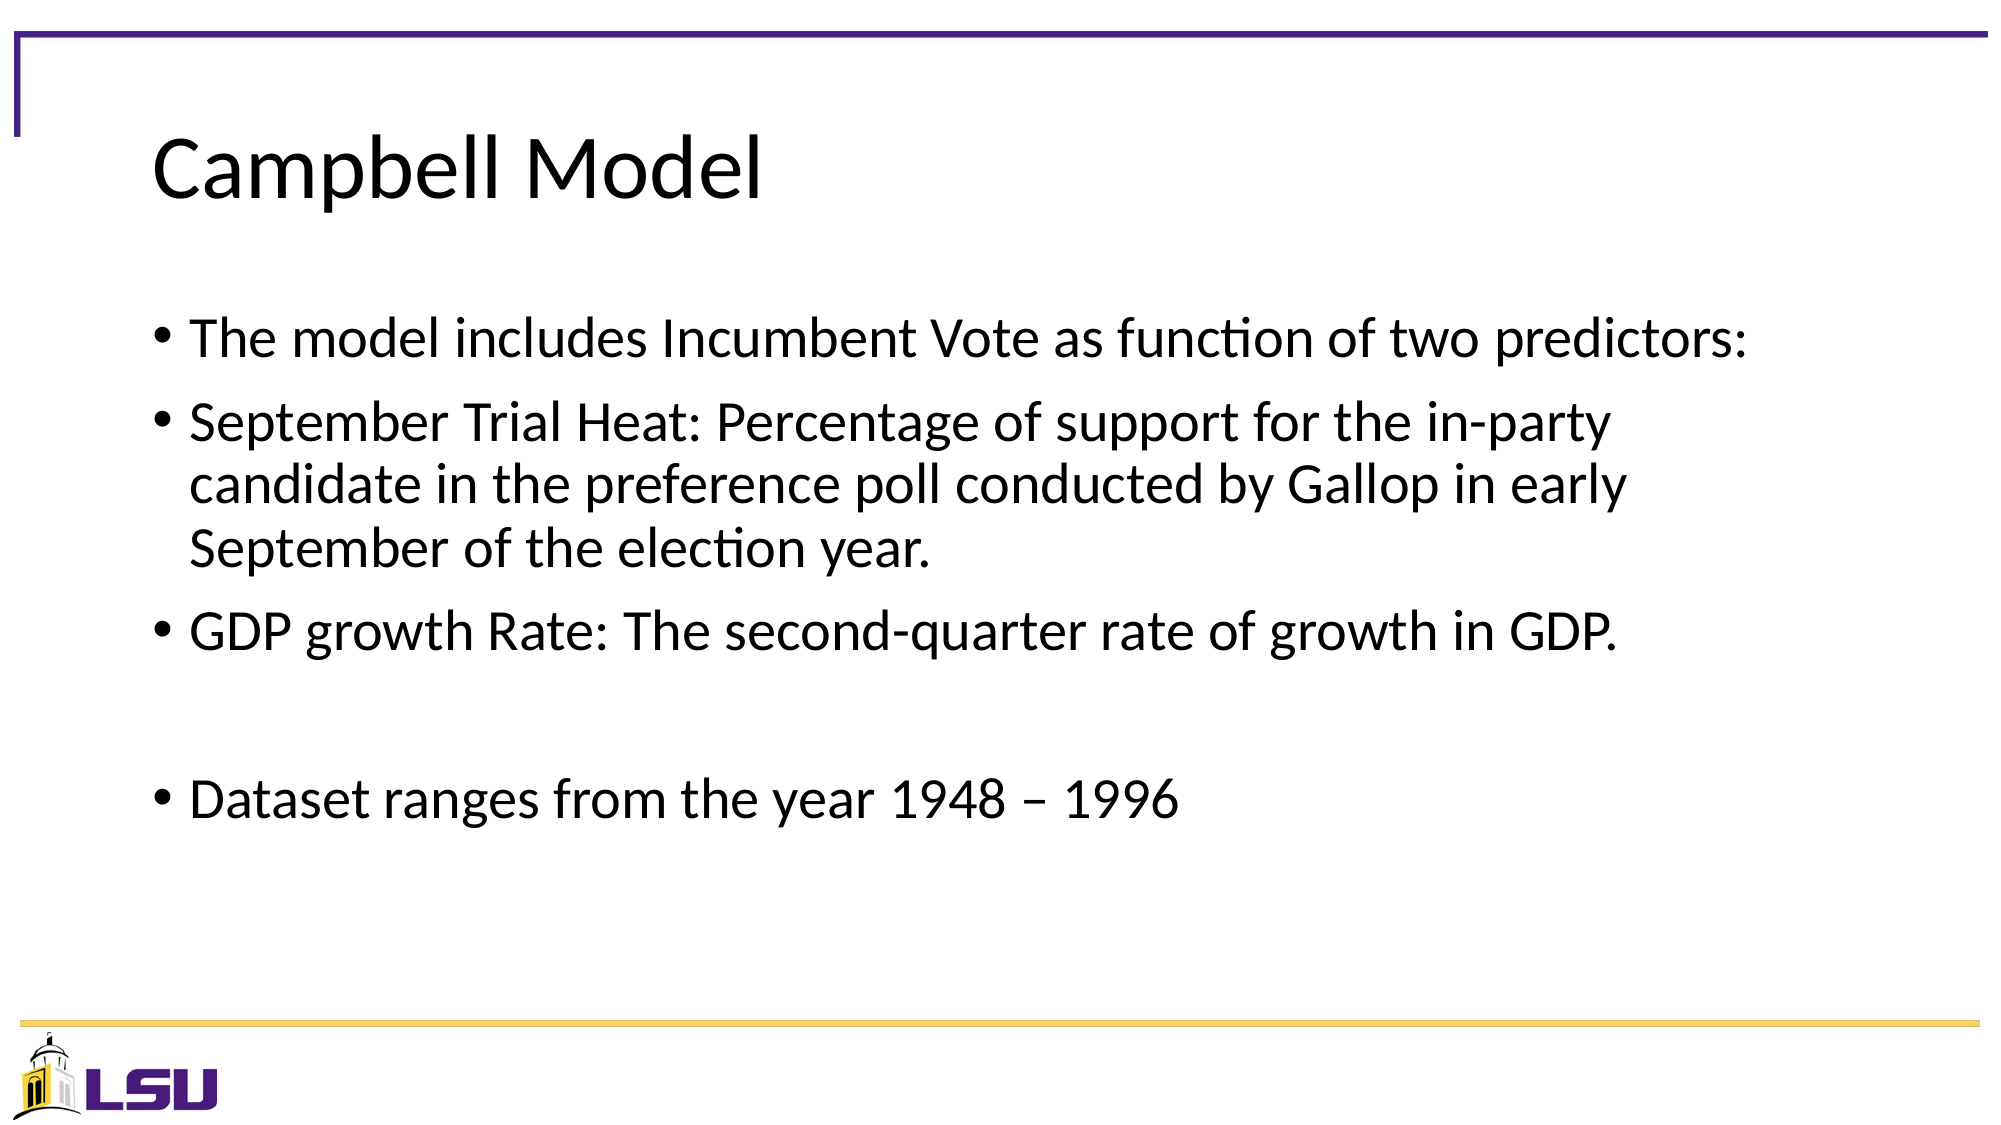

# Campbell Model
The model includes Incumbent Vote as function of two predictors:
September Trial Heat: Percentage of support for the in-party candidate in the preference poll conducted by Gallop in early September of the election year.
GDP growth Rate: The second-quarter rate of growth in GDP.

Dataset ranges from the year 1948 – 1996